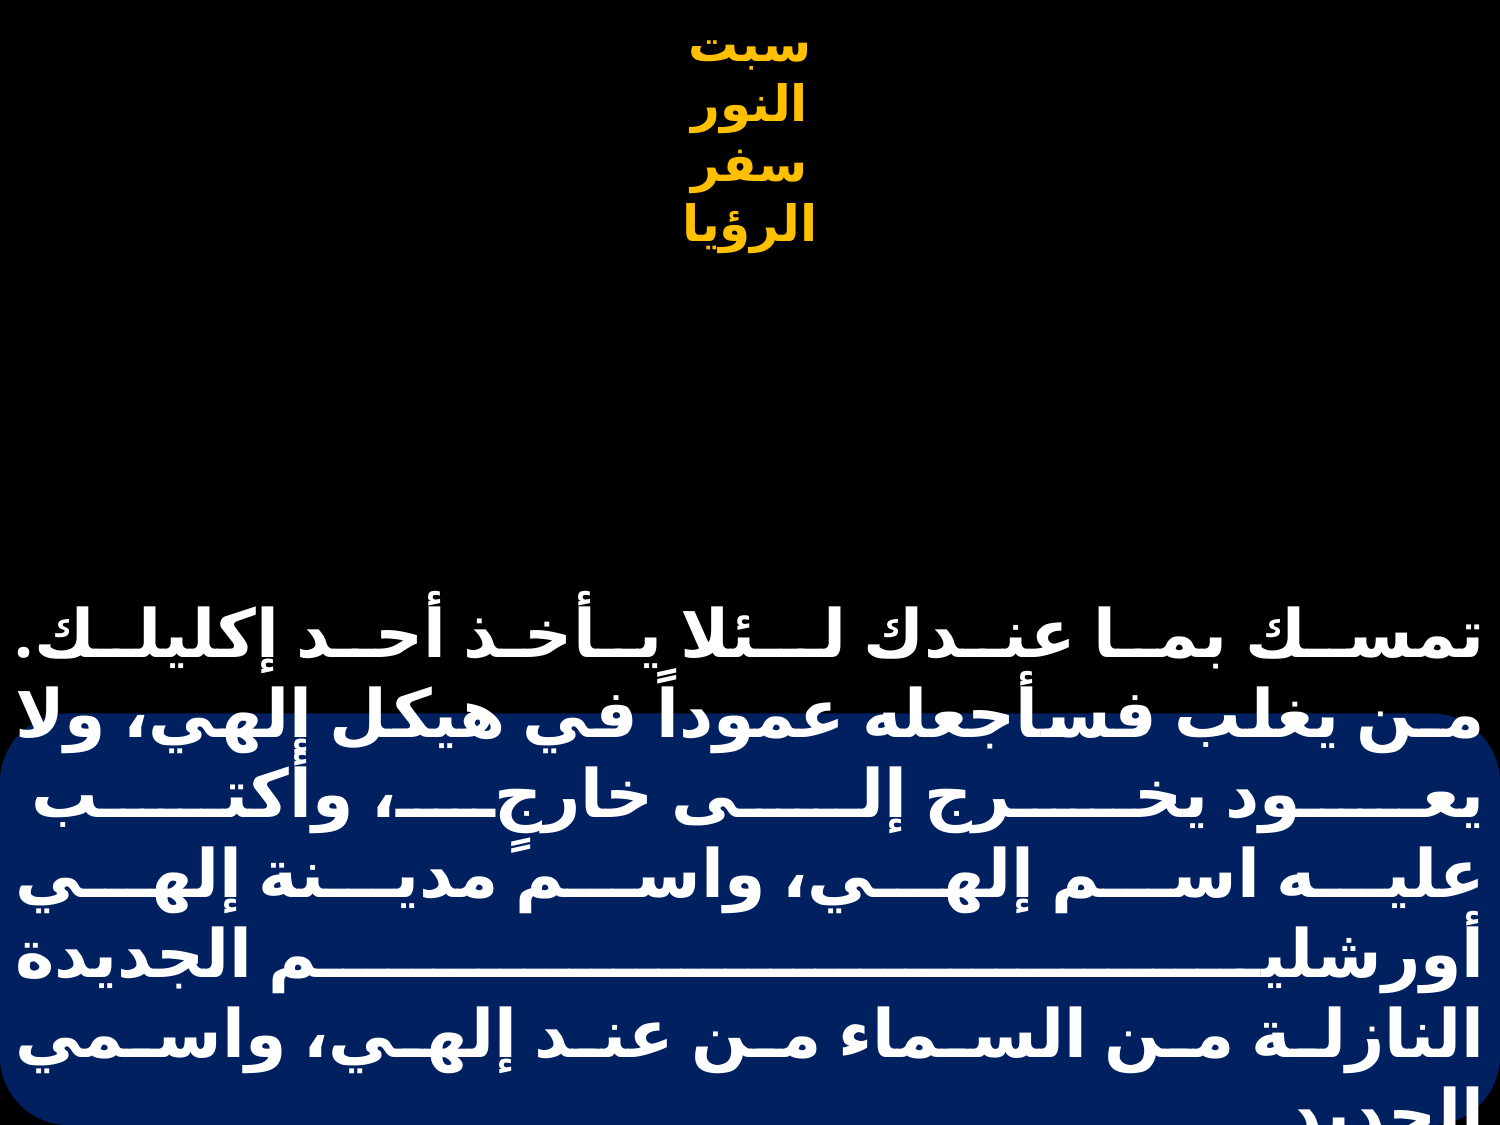

# تمسـك بمـا عنـدك لــئلا يـأخـذ أحـد إكليلـك. مـن يغلب فسأجعله عموداً في هيكل إلهي، ولا يعـود يخـرج إلـى خارجٍ، وأكتـب عليـه اسـم إلهـي، واسـم مديـنة إلهـي أورشليـم الجديدة النازلة من السماء من عند إلهي، واسمي الجديد. من له أذن فليسمع ما يقوله الـروح للكنائس